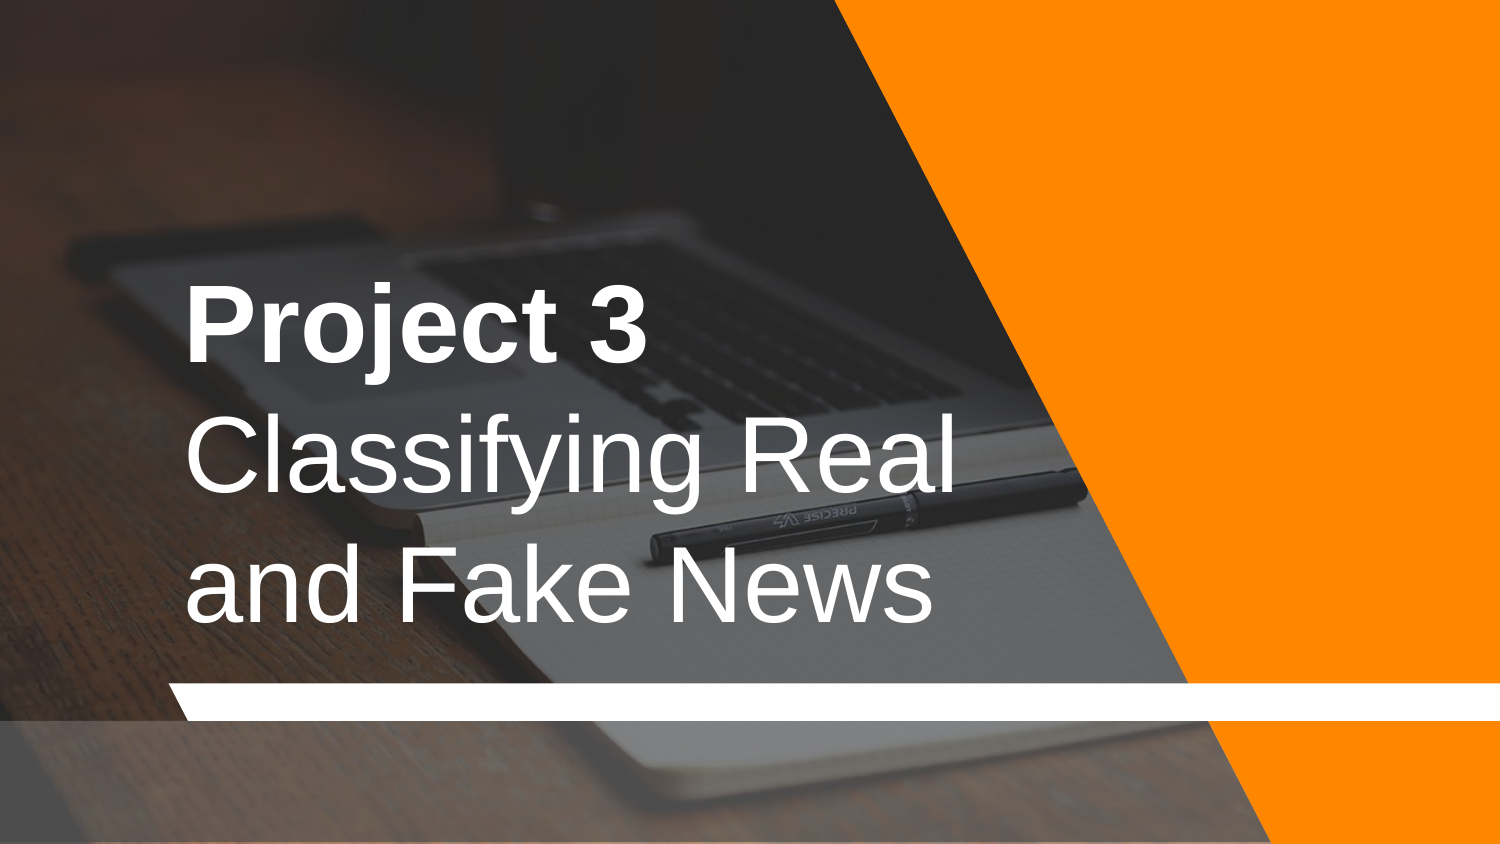

# Project 3
Classifying Real and Fake News